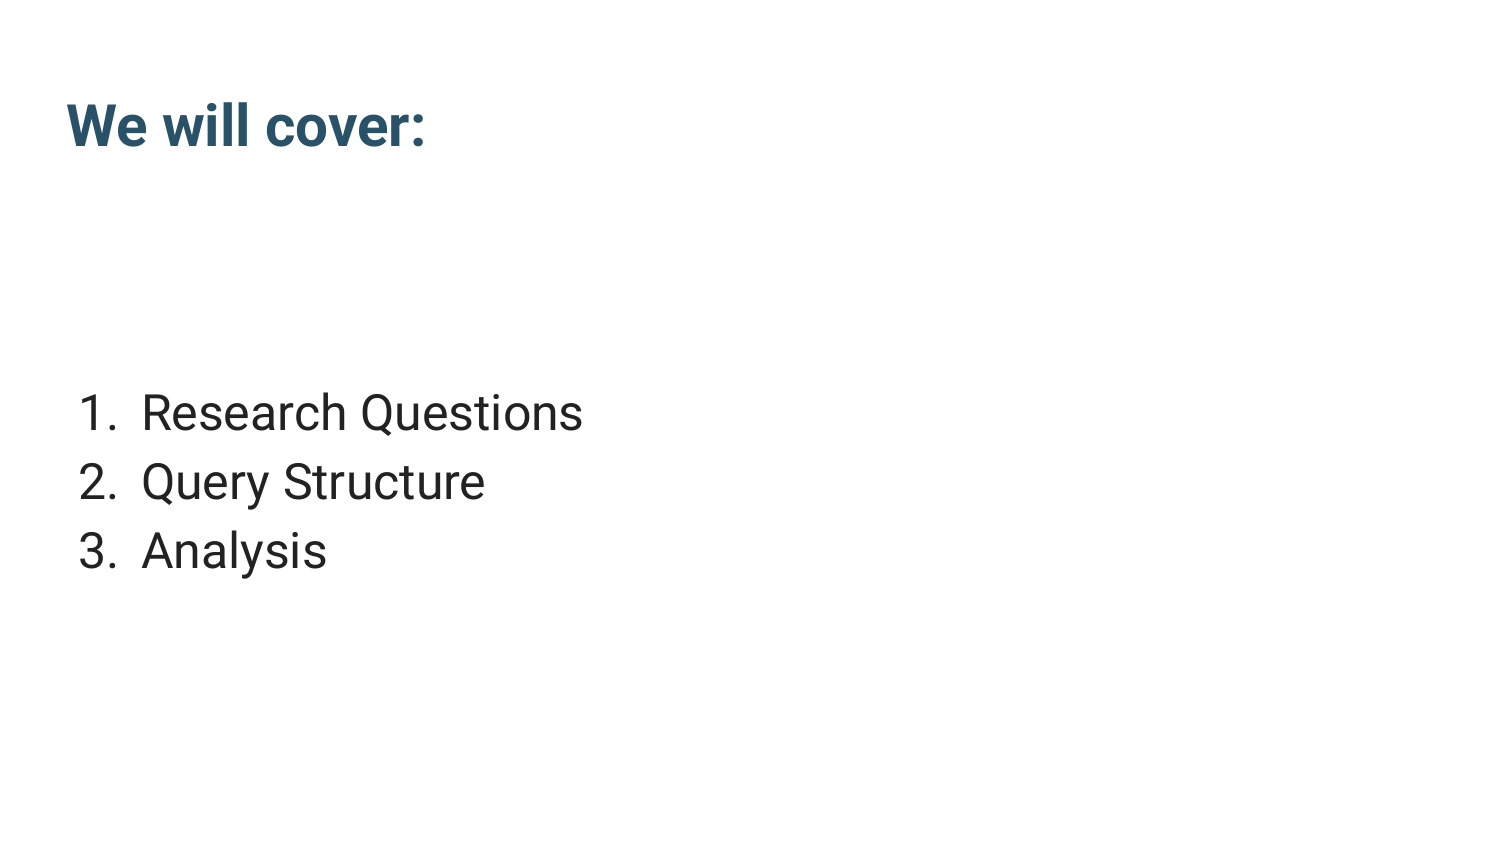

# We will cover:
Research Questions
Query Structure
Analysis